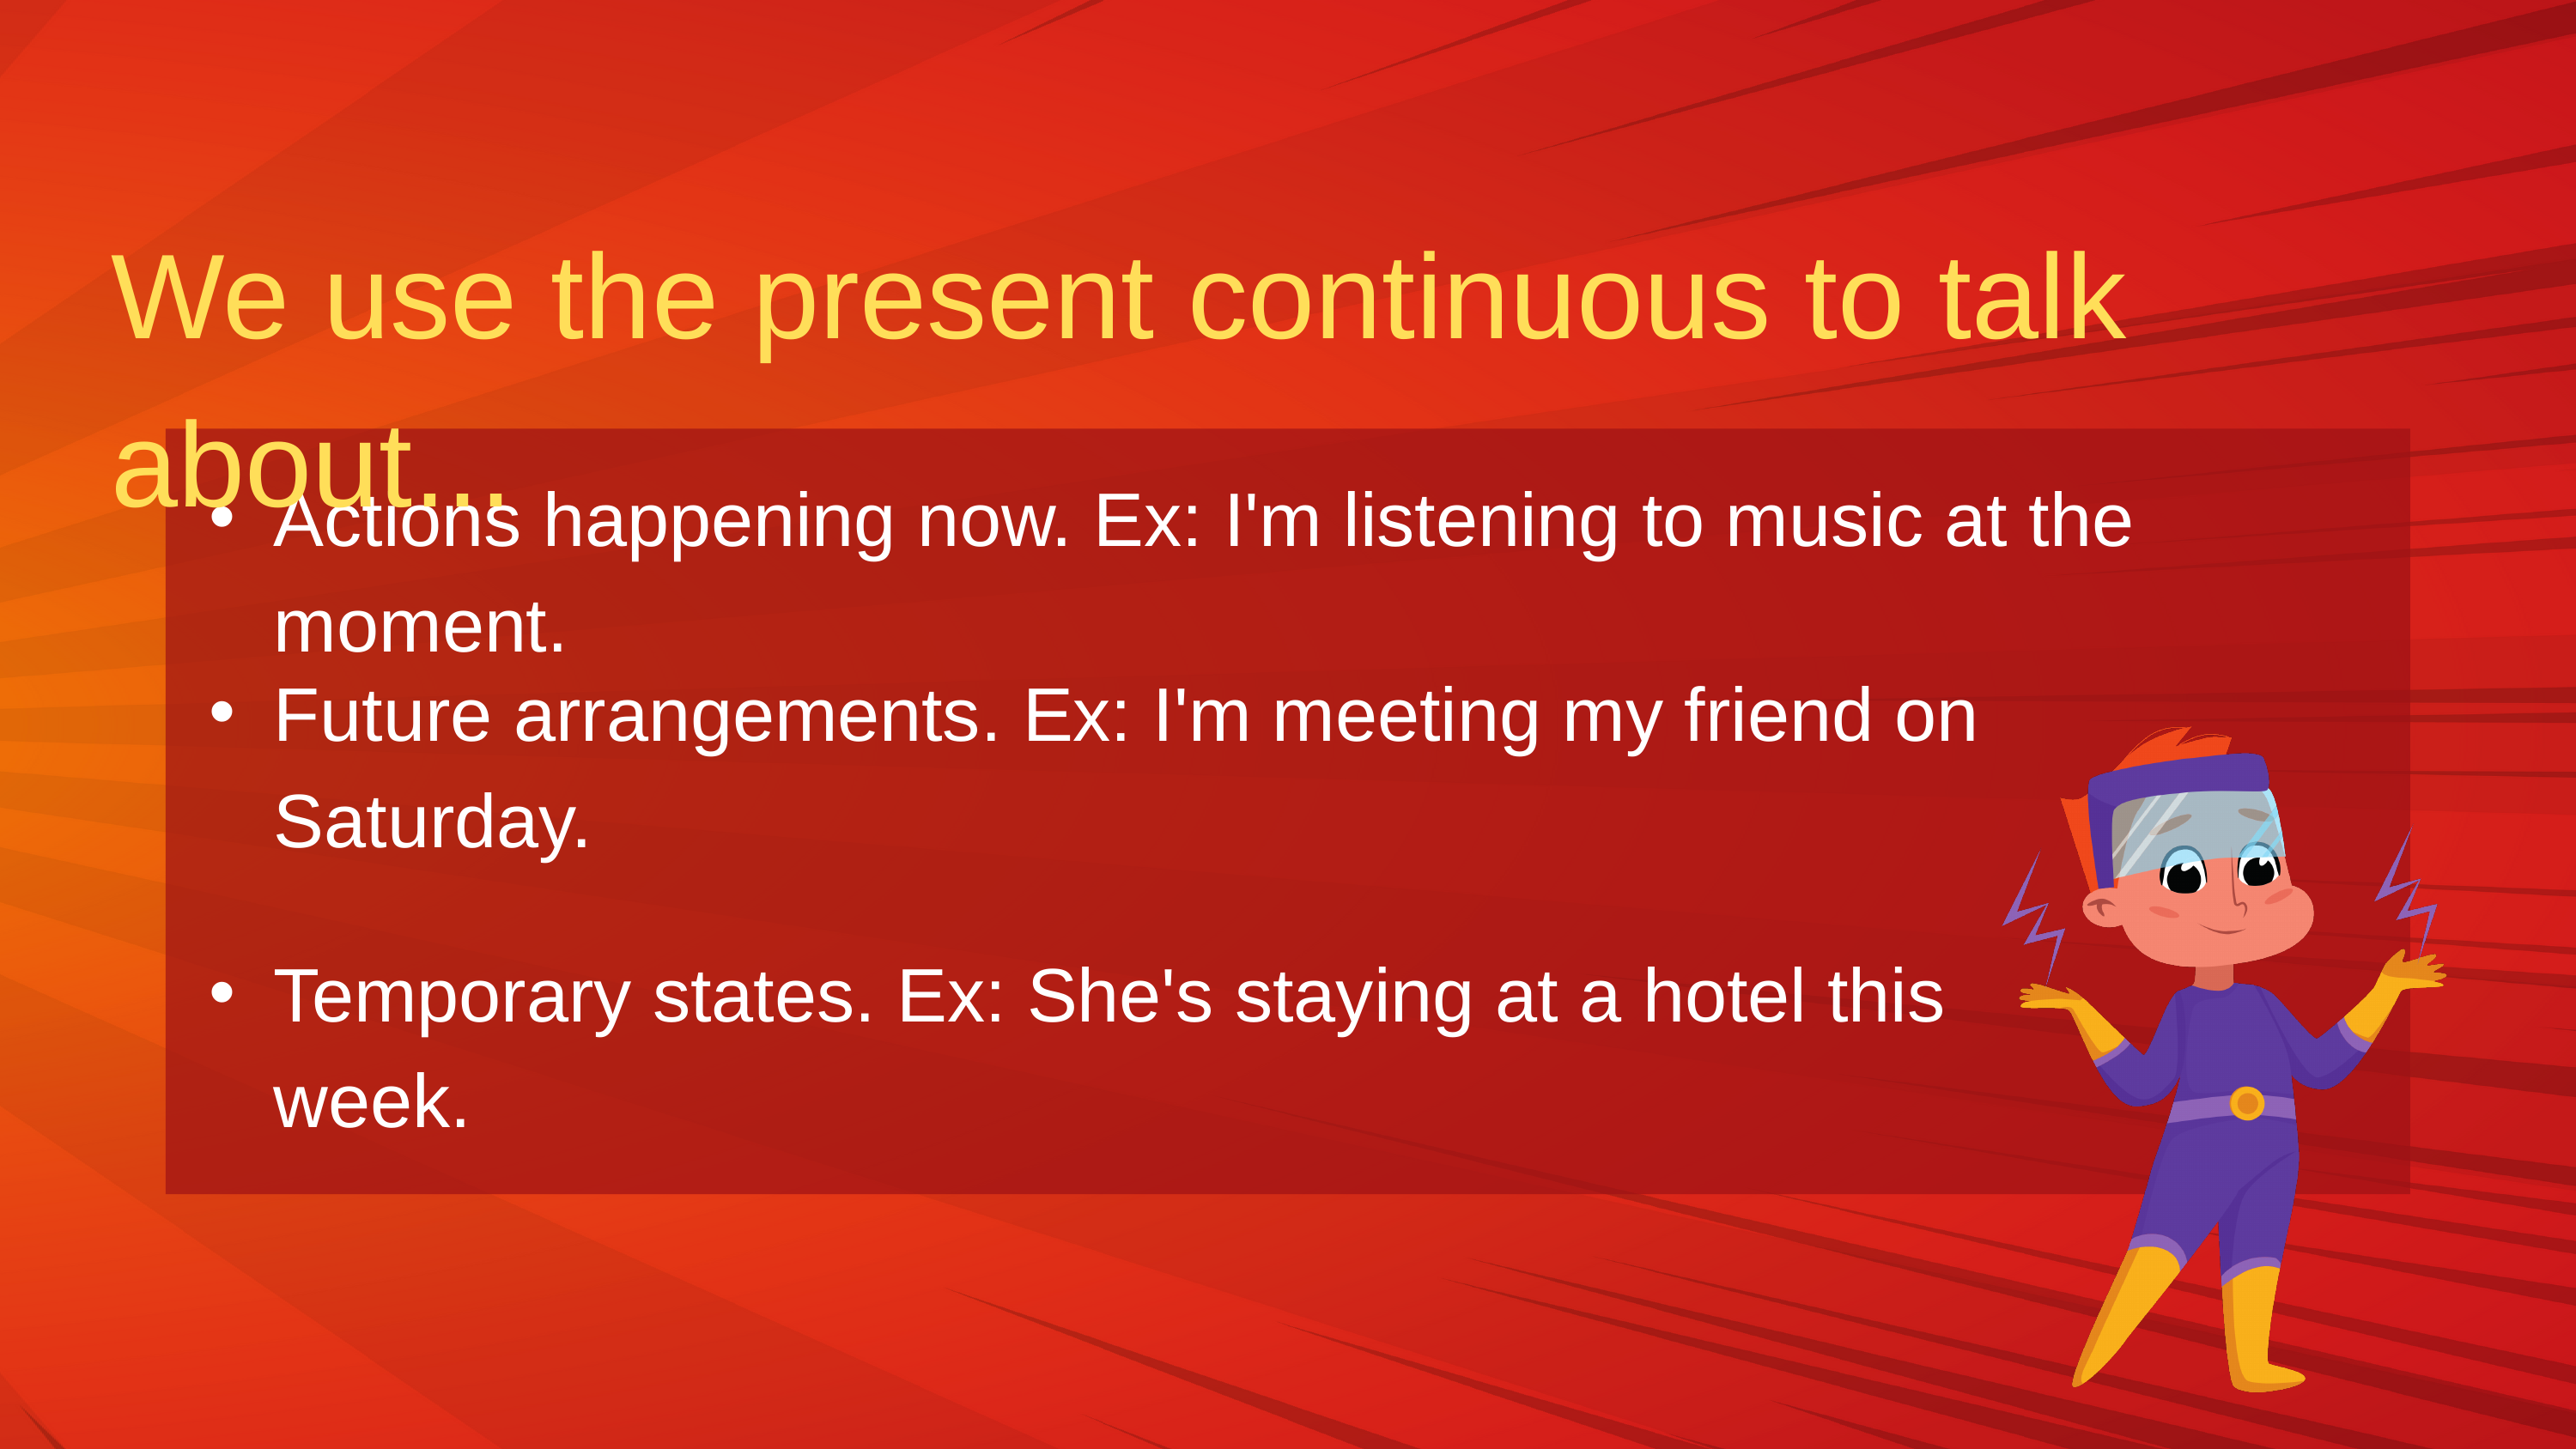

We use the present continuous to talk about...

Actions happening now. Ex: I'm listening to music at the moment.
Future arrangements. Ex: I'm meeting my friend on Saturday.

Temporary states. Ex: She's staying at a hotel this week.